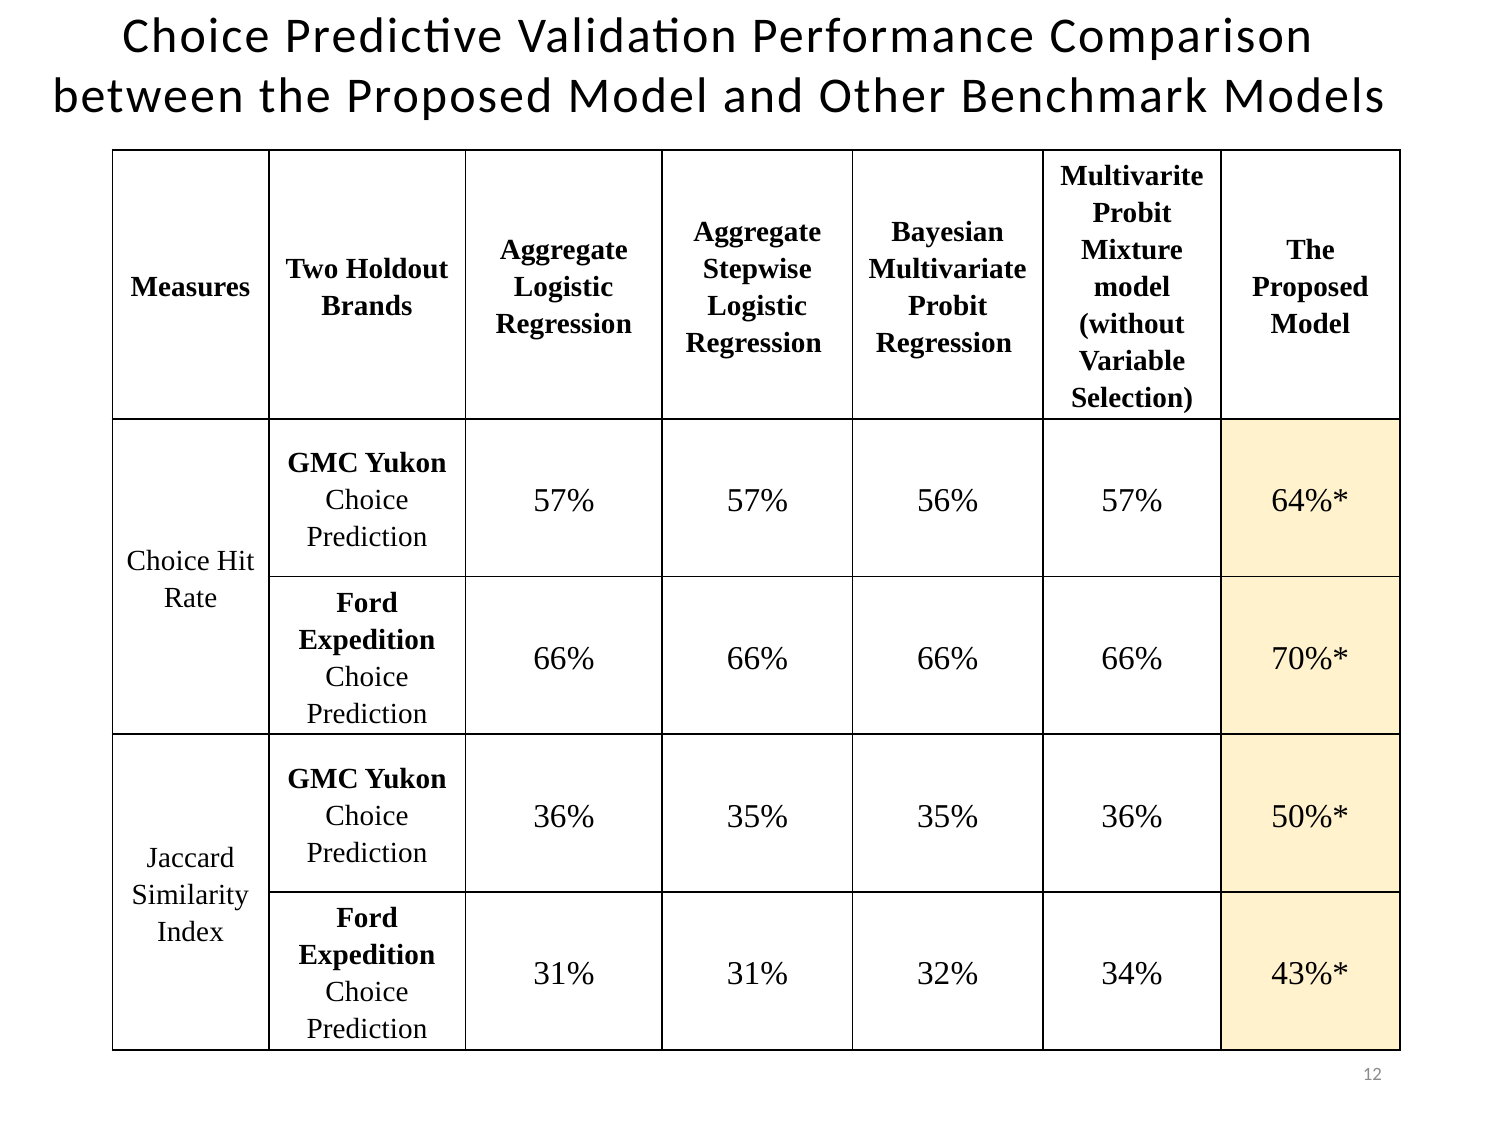

Choice Predictive Validation Performance Comparison between the Proposed Model and Other Benchmark Models
| Measures | Two Holdout Brands | Aggregate Logistic Regression | Aggregate Stepwise Logistic Regression | Bayesian Multivariate Probit Regression | Multivarite Probit Mixture model (without Variable Selection) | The Proposed Model |
| --- | --- | --- | --- | --- | --- | --- |
| Choice Hit Rate | GMC Yukon Choice Prediction | 57% | 57% | 56% | 57% | 64%\* |
|  | Ford Expedition Choice Prediction | 66% | 66% | 66% | 66% | 70%\* |
| Jaccard Similarity Index | GMC Yukon Choice Prediction | 36% | 35% | 35% | 36% | 50%\* |
|  | Ford Expedition Choice Prediction | 31% | 31% | 32% | 34% | 43%\* |
12